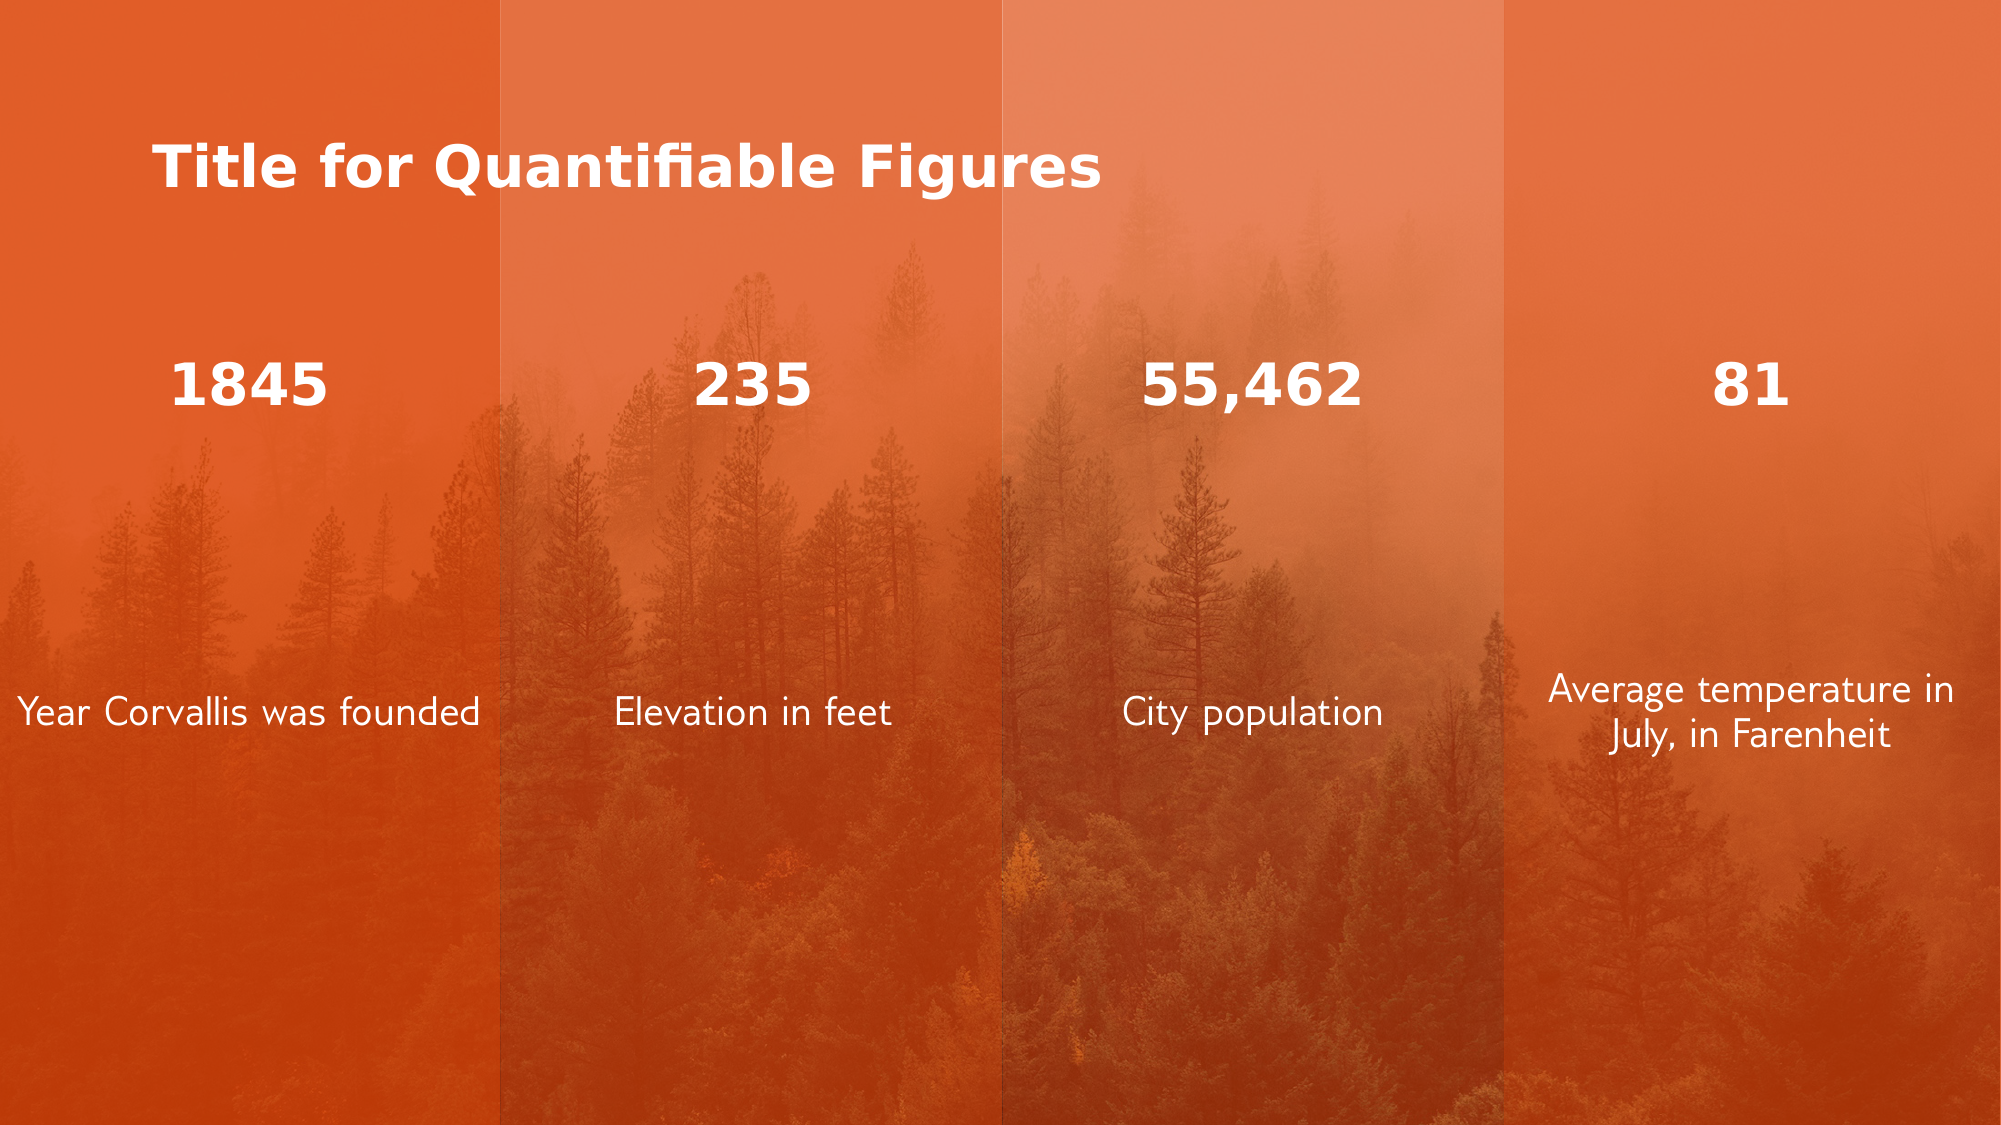

# Title for Quantifiable Figures
81
1845
235
55,462
Average temperature in July, in Farenheit
Year Corvallis was founded
Elevation in feet
City population